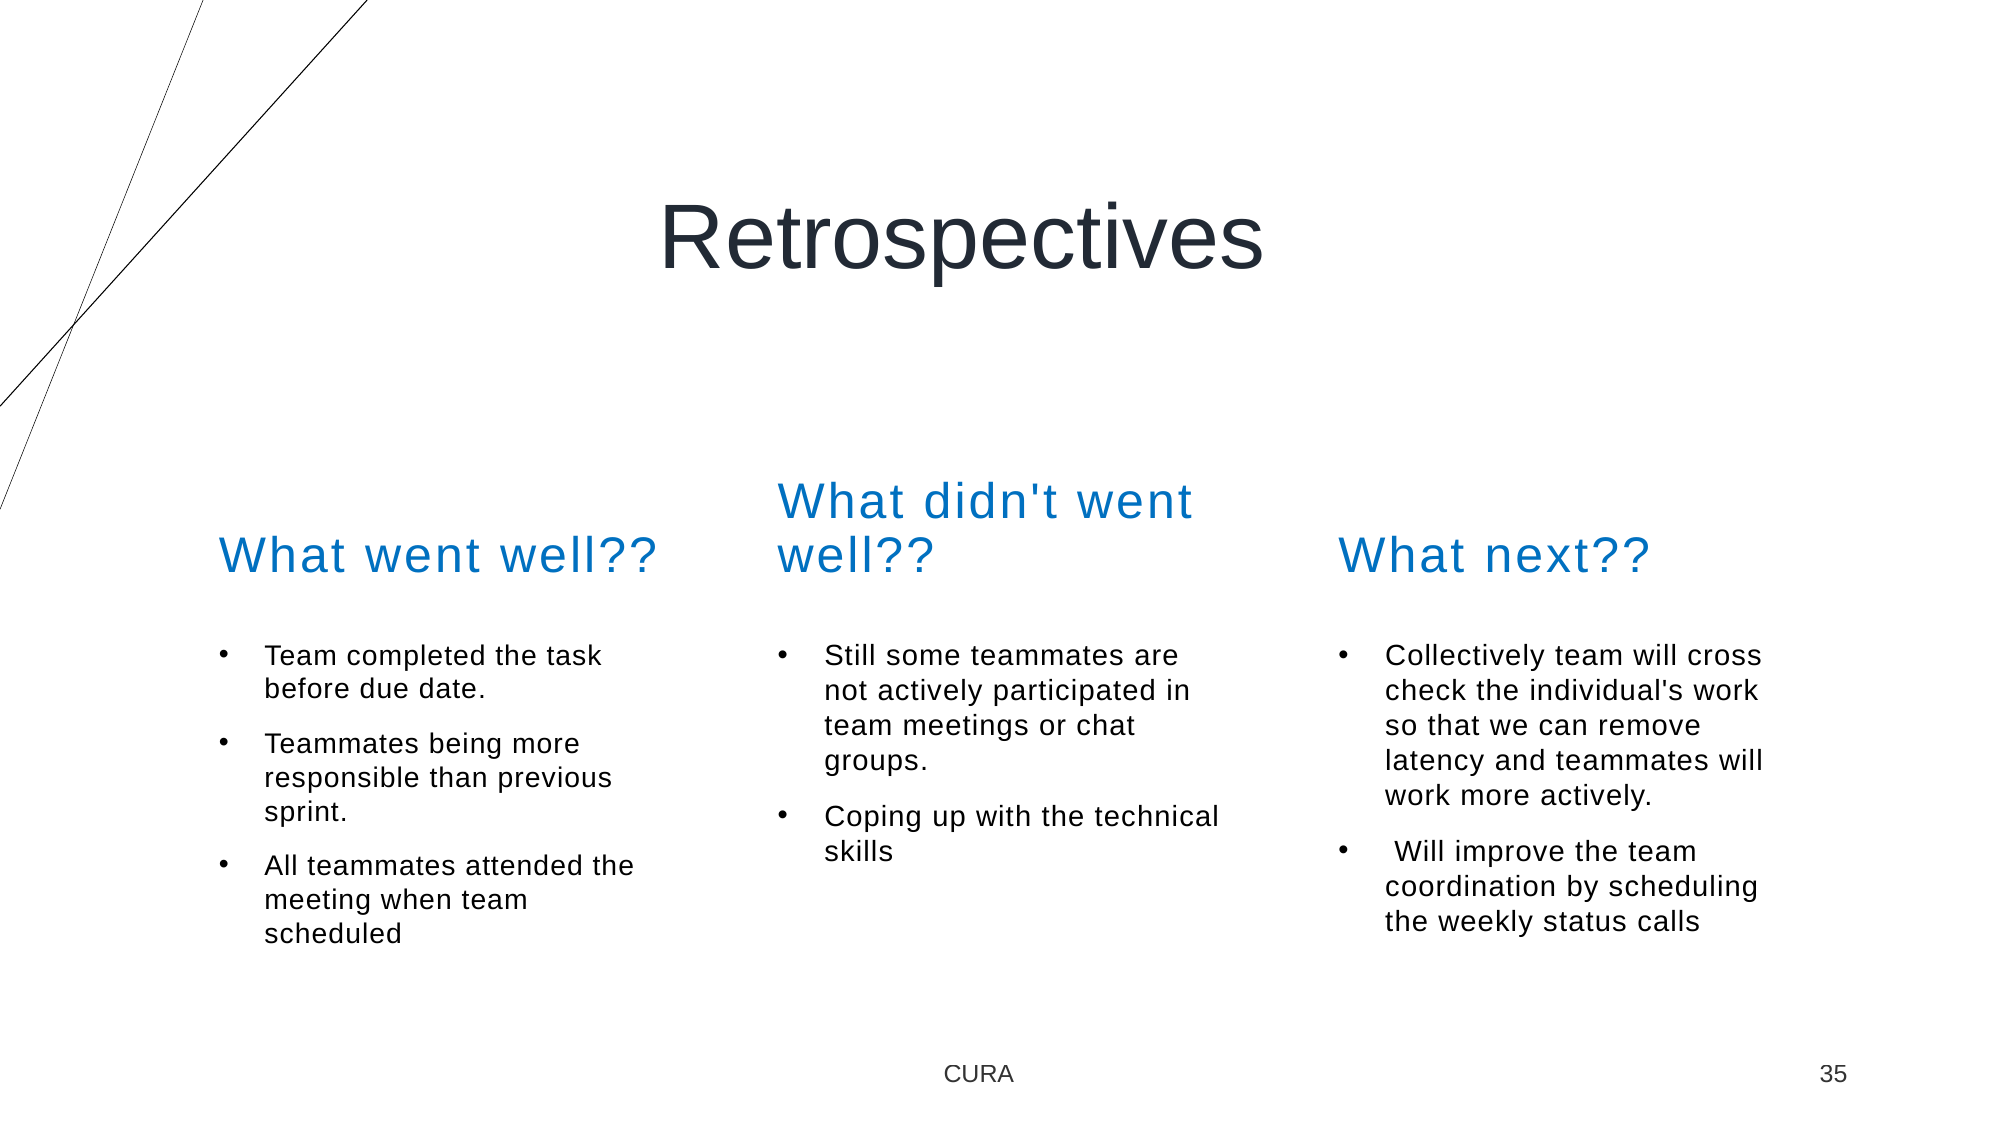

# RETROSPECTIVES
Retrospectives
What went well??
What didn't went well??
What next??
Team completed the task before due date.
Teammates being more responsible than previous sprint.
All teammates attended the meeting when team scheduled
Still some teammates are not actively participated in team meetings or chat groups.
Coping up with the technical skills
Collectively team will cross check the individual's work so that we can remove latency and teammates will work more actively.
 Will improve the team coordination by scheduling the weekly status calls
                                      CURA
35